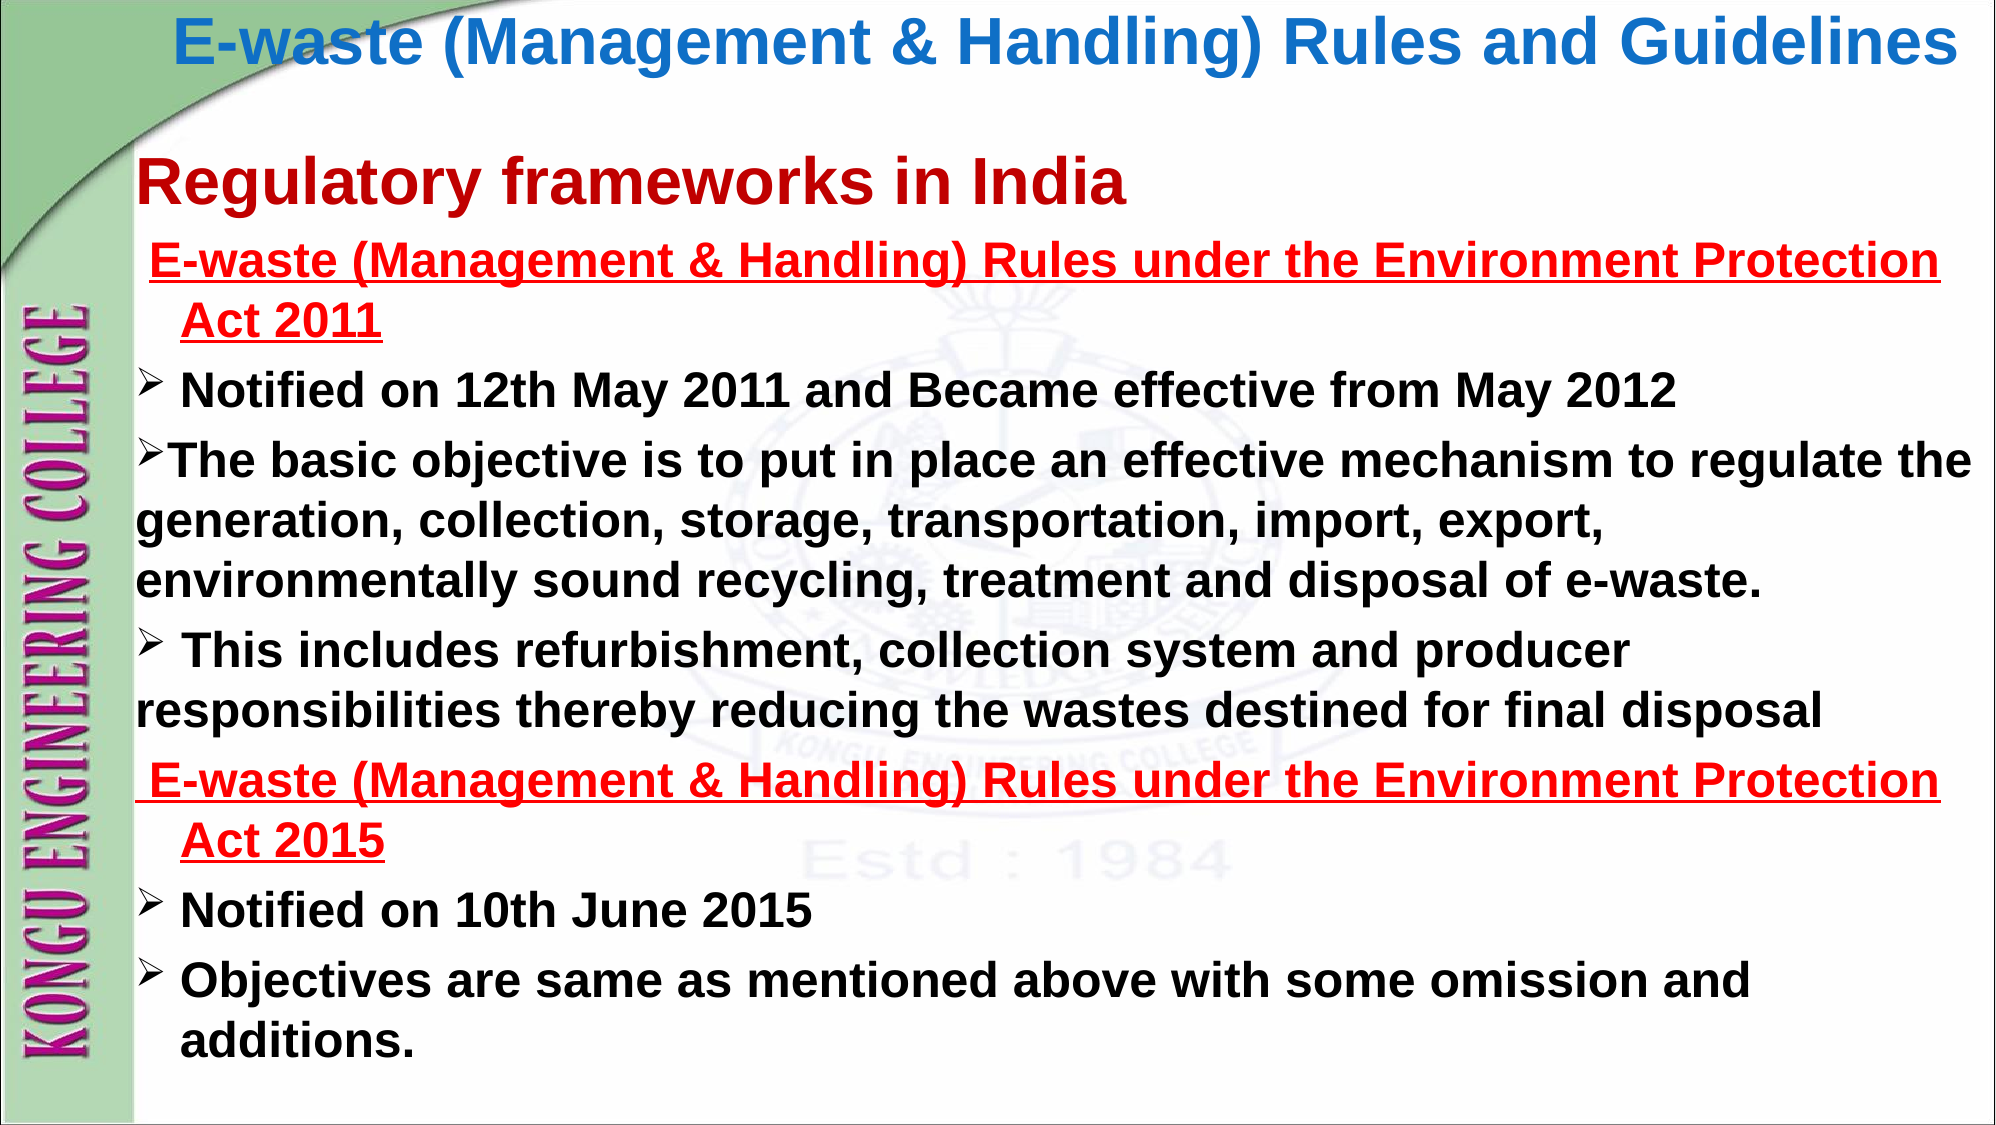

# E-waste (Management & Handling) Rules and Guidelines
Regulatory frameworks in India
 E-waste (Management & Handling) Rules under the Environment Protection Act 2011
Notified on 12th May 2011 and Became effective from May 2012
The basic objective is to put in place an effective mechanism to regulate the generation, collection, storage, transportation, import, export, environmentally sound recycling, treatment and disposal of e-waste.
 This includes refurbishment, collection system and producer responsibilities thereby reducing the wastes destined for final disposal
 E-waste (Management & Handling) Rules under the Environment Protection Act 2015
Notified on 10th June 2015
Objectives are same as mentioned above with some omission and additions.